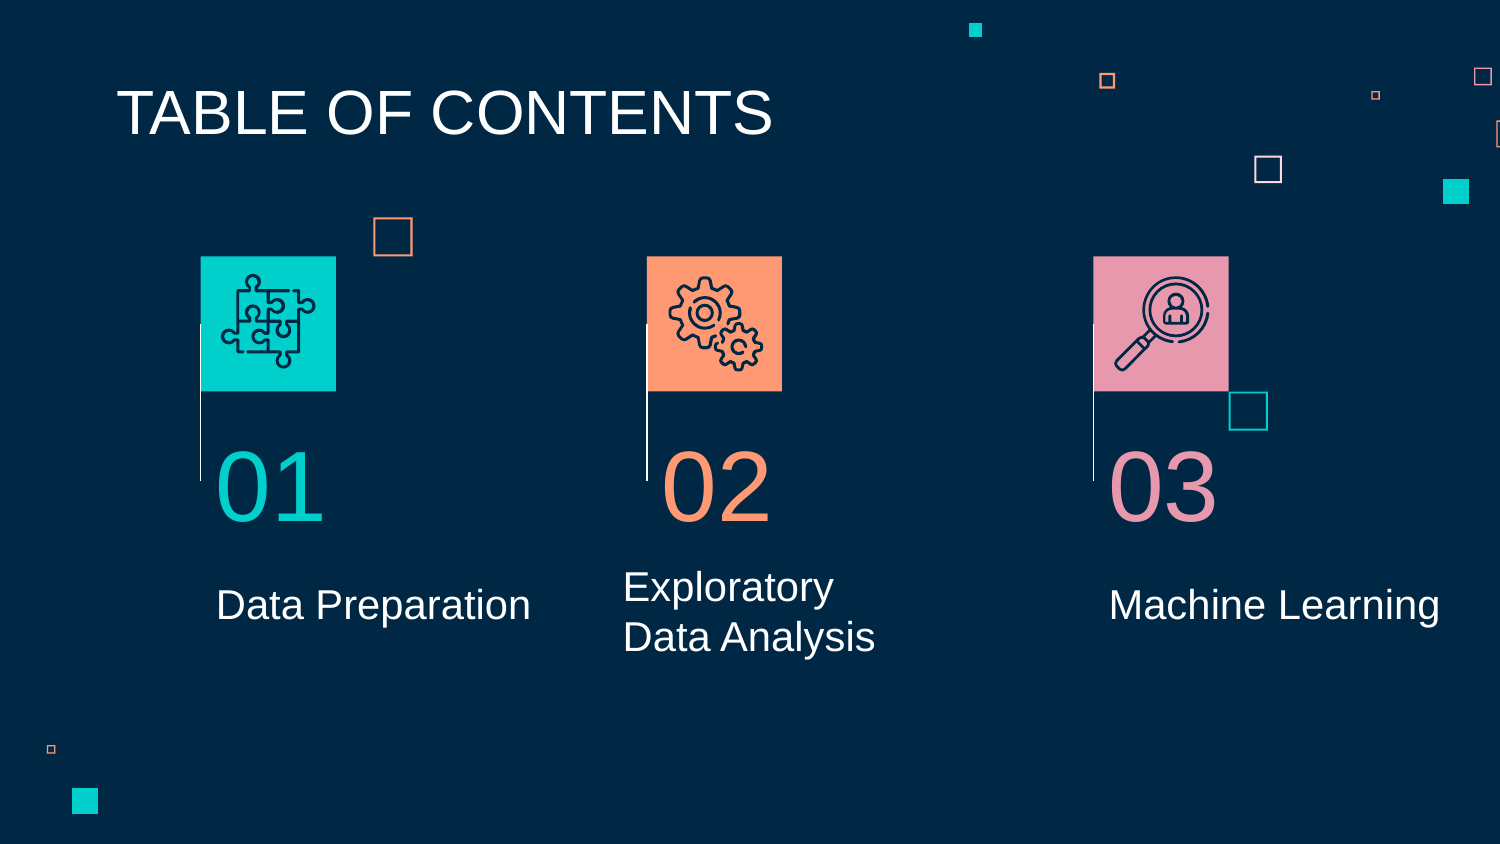

TABLE OF CONTENTS

01
02
03
# Data Preparation
Machine Learning
Exploratory Data Analysis